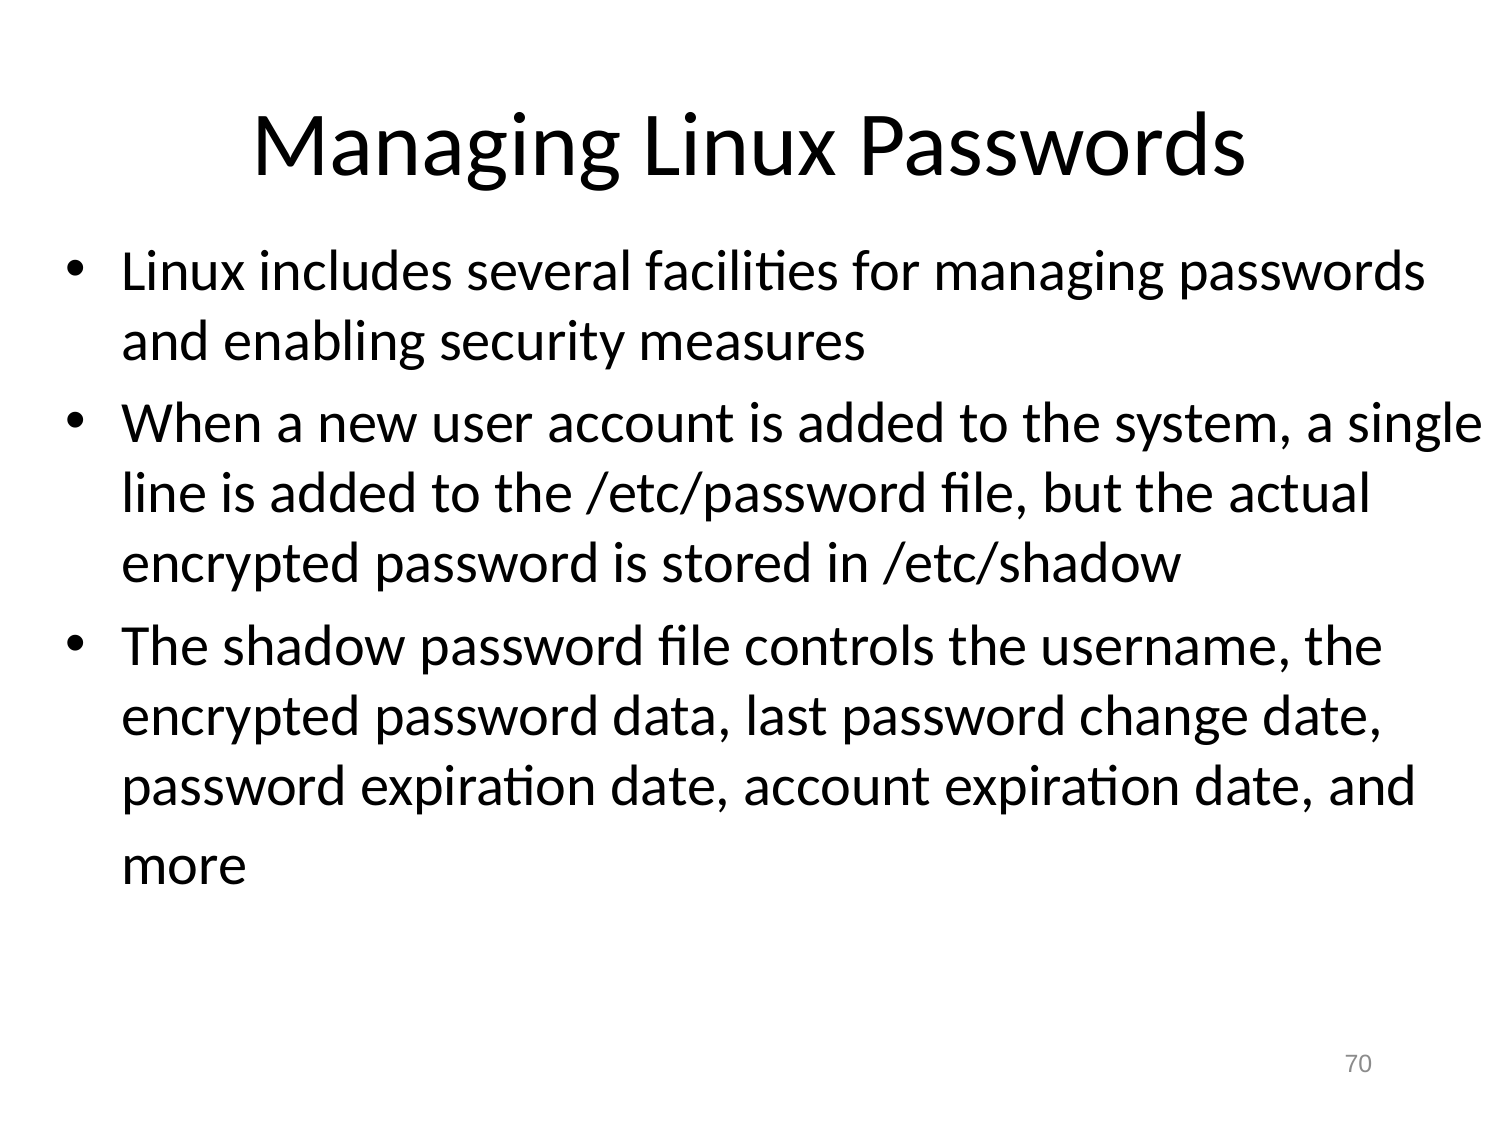

# Managing Linux Passwords
Linux includes several facilities for managing passwords and enabling security measures
When a new user account is added to the system, a single line is added to the /etc/password file, but the actual encrypted password is stored in /etc/shadow
The shadow password file controls the username, the encrypted password data, last password change date, password expiration date, account expiration date, and more
70